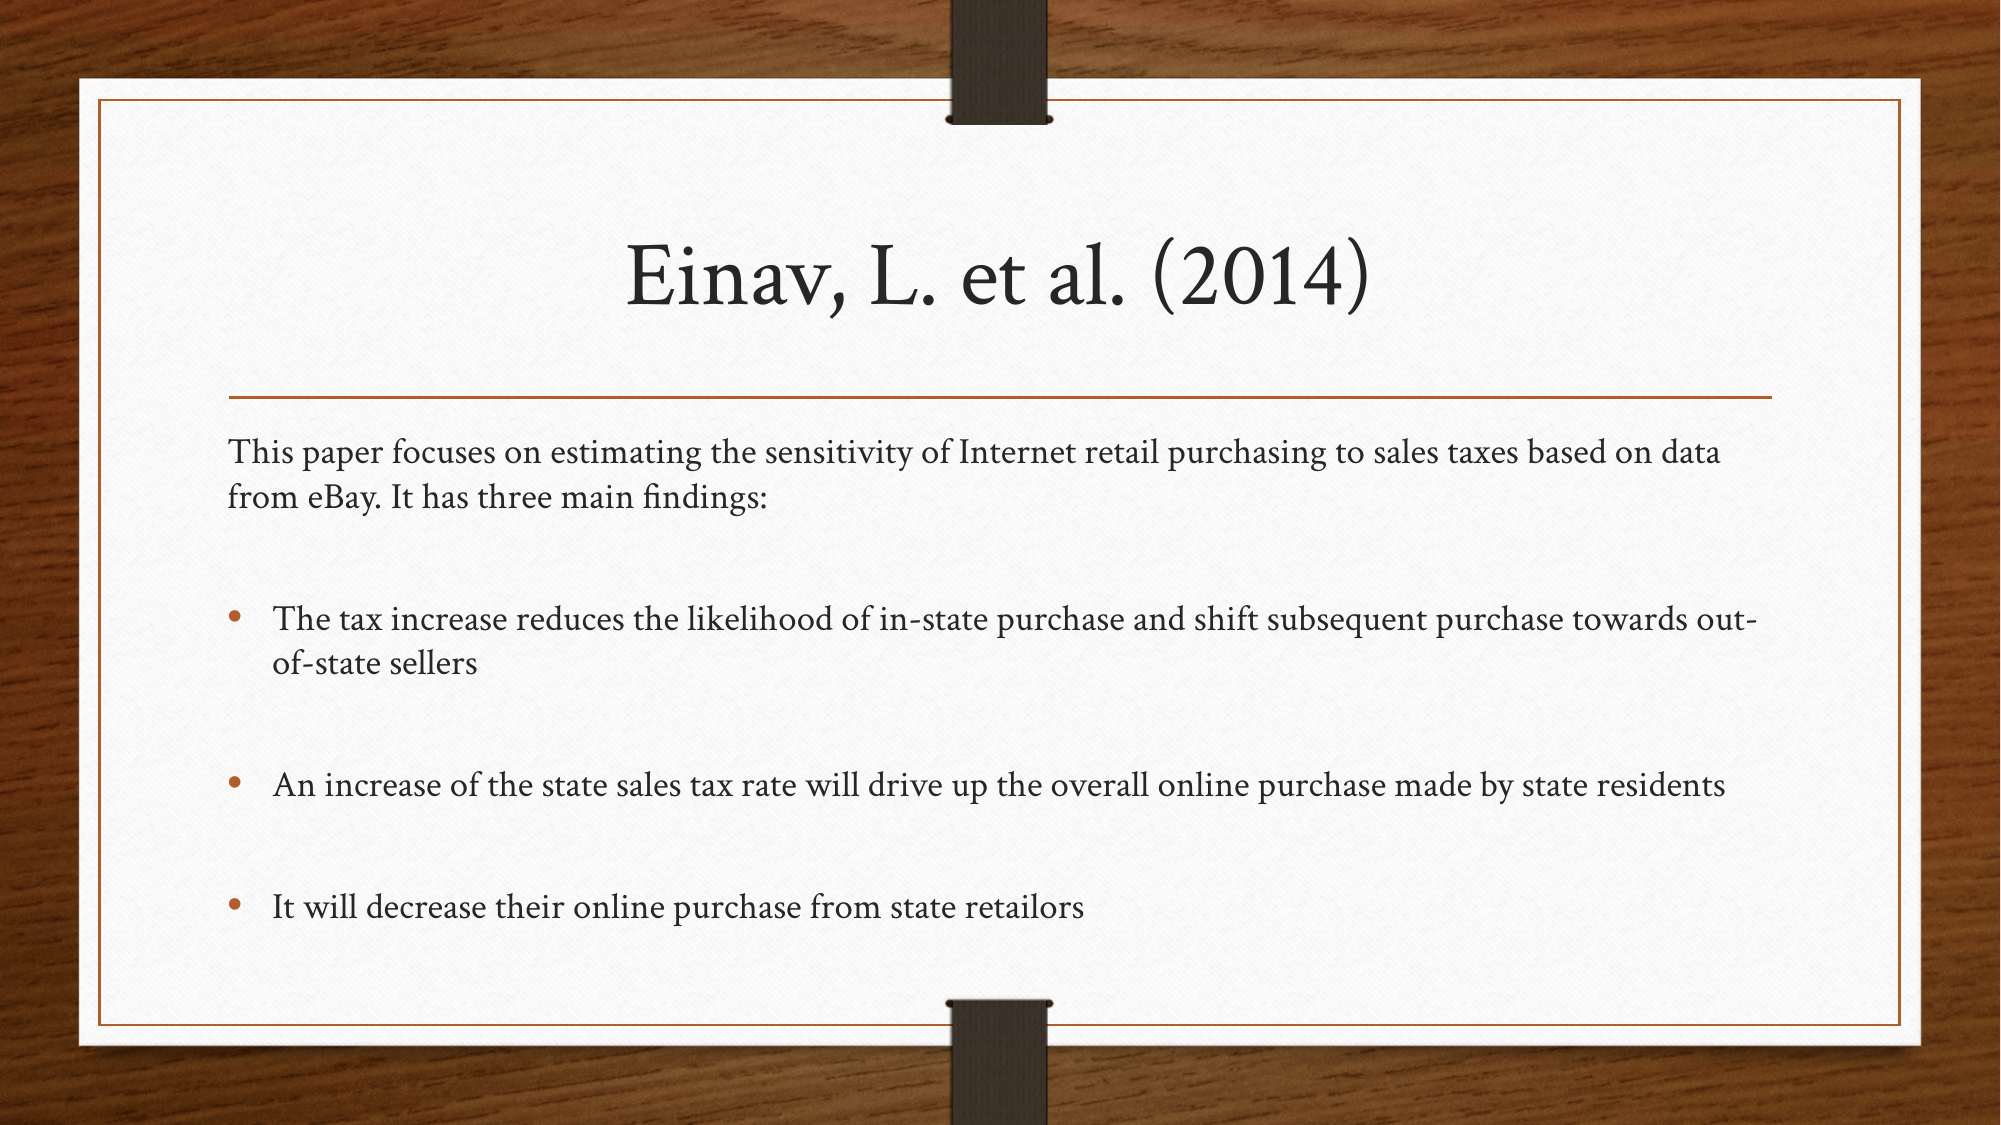

# Einav, L. et al. (2014)
This paper focuses on estimating the sensitivity of Internet retail purchasing to sales taxes based on data from eBay. It has three main findings:

The tax increase reduces the likelihood of in-state purchase and shift subsequent purchase towards out-of-state sellers

An increase of the state sales tax rate will drive up the overall online purchase made by state residents

It will decrease their online purchase from state retailors